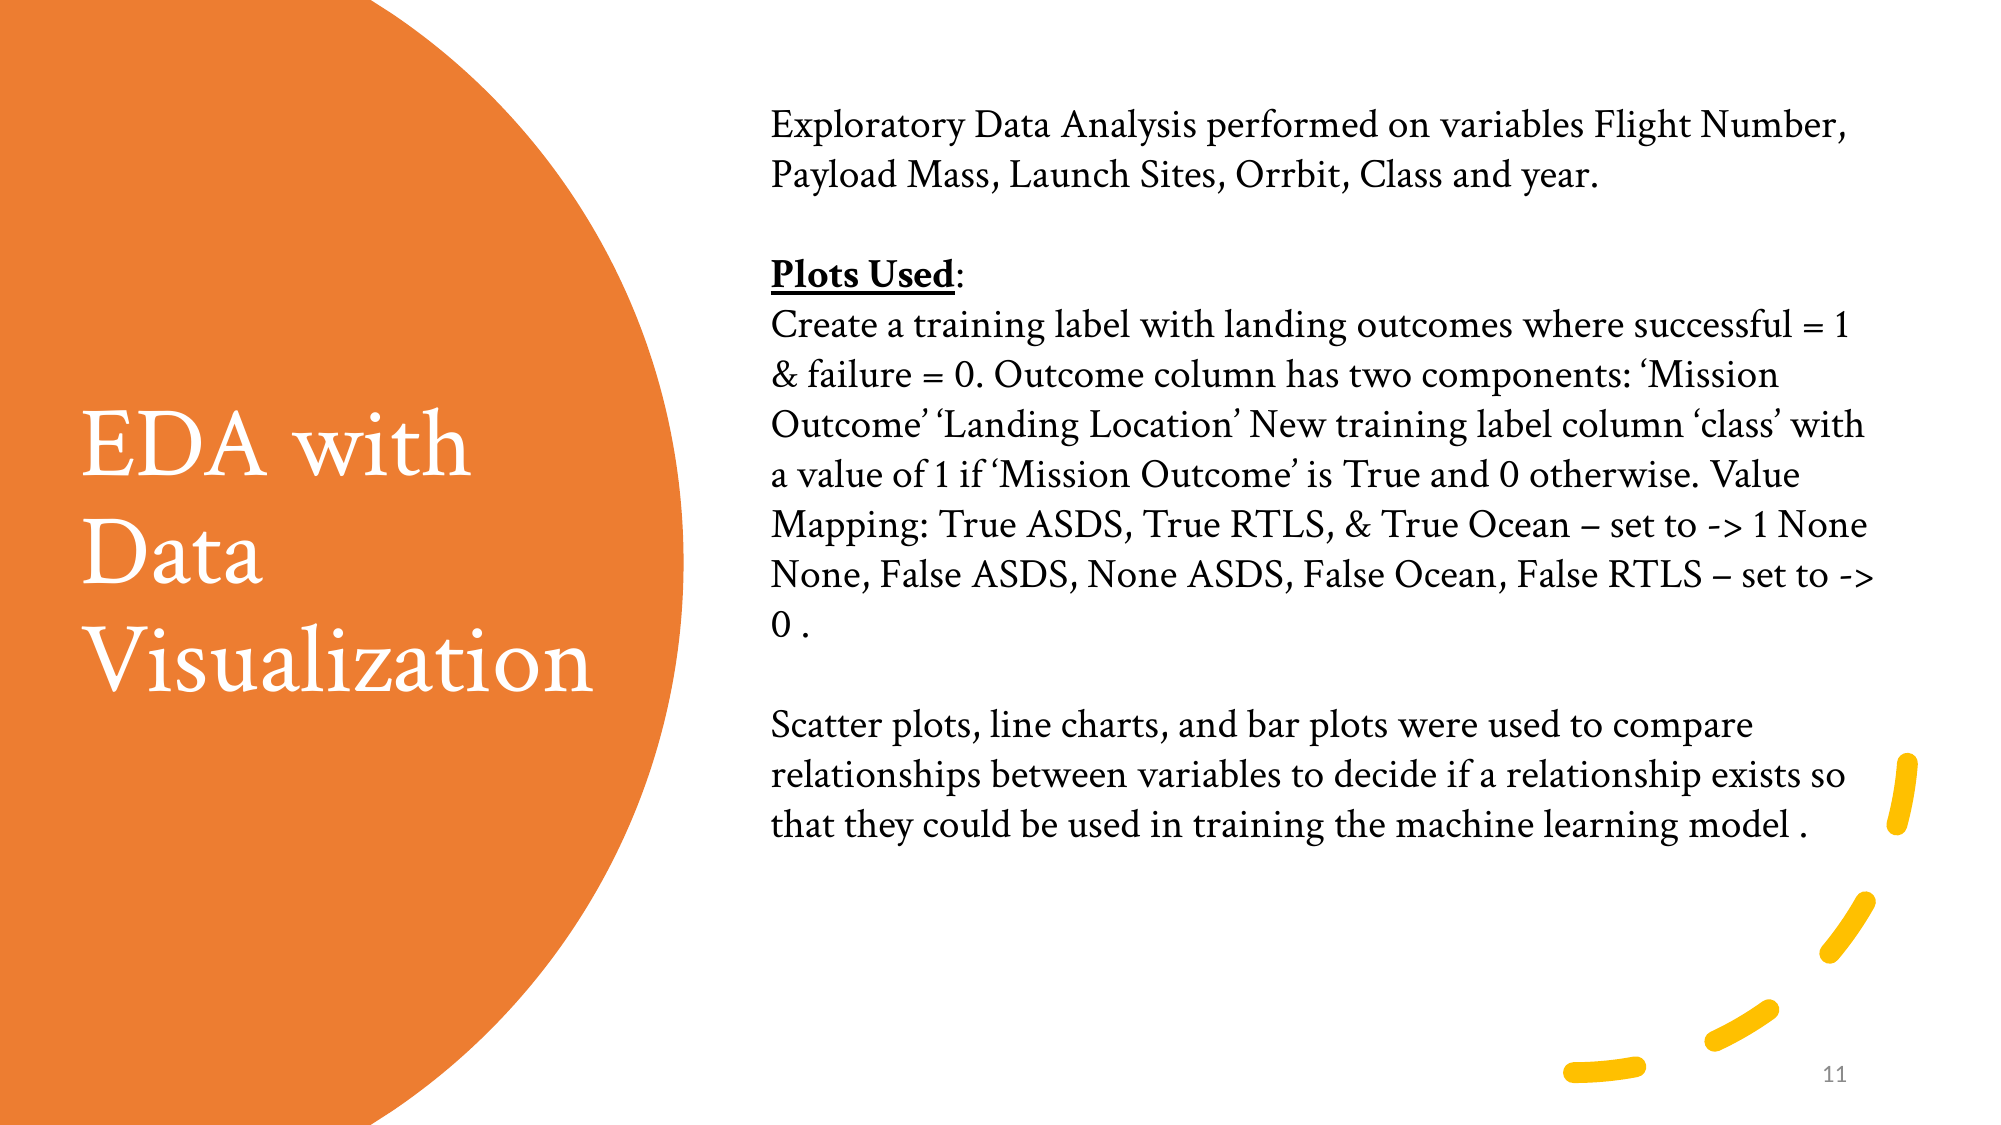

Exploratory Data Analysis performed on variables Flight Number, Payload Mass, Launch Sites, Orrbit, Class and year.

Plots Used:
Create a training label with landing outcomes where successful = 1 & failure = 0. Outcome column has two components: ‘Mission Outcome’ ‘Landing Location’ New training label column ‘class’ with a value of 1 if ‘Mission Outcome’ is True and 0 otherwise. Value Mapping: True ASDS, True RTLS, & True Ocean – set to -> 1 None None, False ASDS, None ASDS, False Ocean, False RTLS – set to -> 0 .

Scatter plots, line charts, and bar plots were used to compare relationships between variables to decide if a relationship exists so that they could be used in training the machine learning model .

EDA with Data Visualization

11